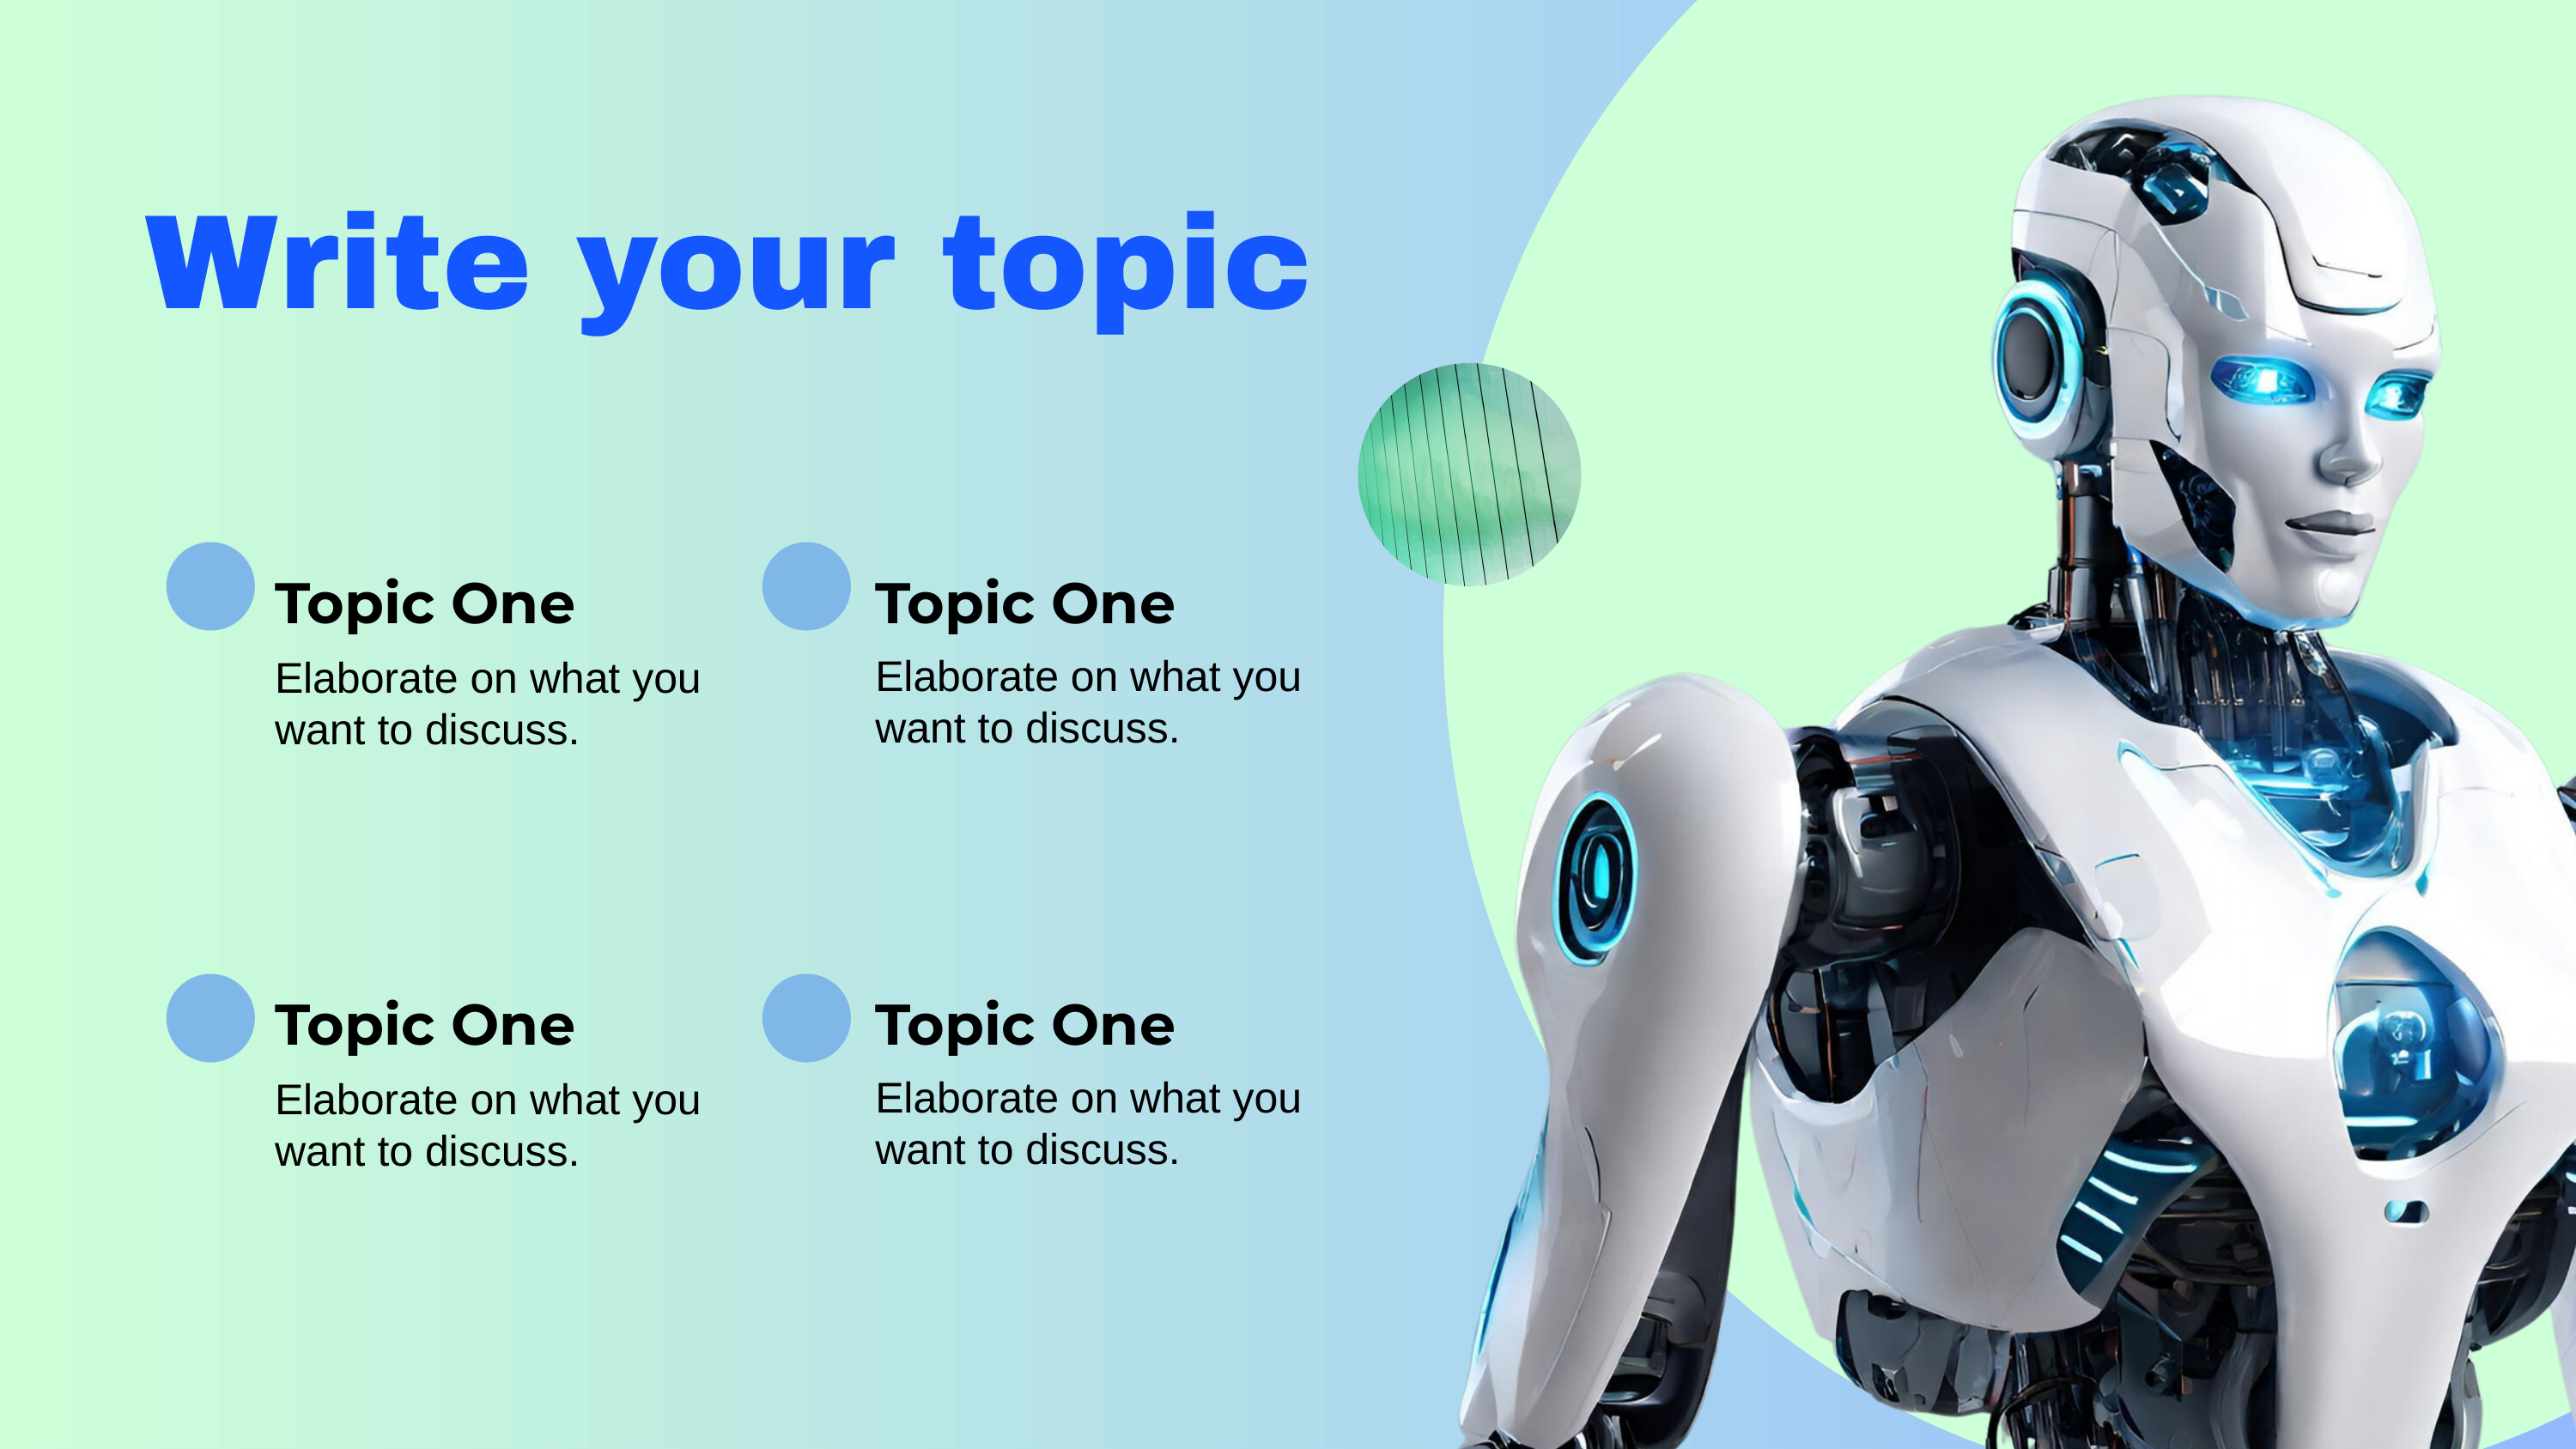

Write your topic

Topic One
Elaborate on what you want to discuss.
Topic One
Elaborate on what you want to discuss.
Topic One
Elaborate on what you want to discuss.

Topic One
Elaborate on what you want to discuss.